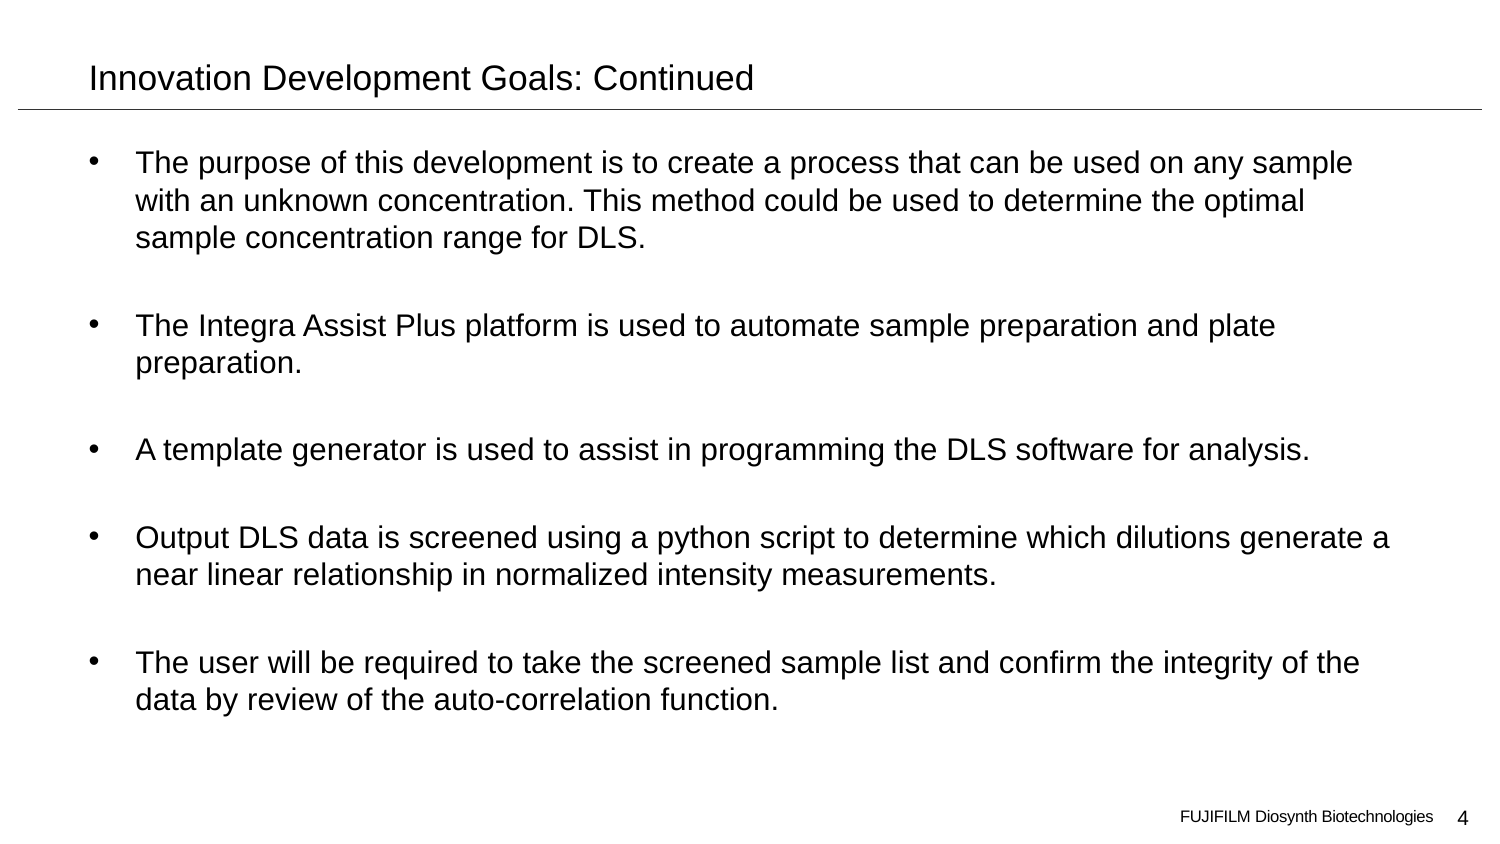

# Innovation Development Goals: Continued
The purpose of this development is to create a process that can be used on any sample with an unknown concentration. This method could be used to determine the optimal sample concentration range for DLS.

The Integra Assist Plus platform is used to automate sample preparation and plate preparation.

A template generator is used to assist in programming the DLS software for analysis.

Output DLS data is screened using a python script to determine which dilutions generate a near linear relationship in normalized intensity measurements.

The user will be required to take the screened sample list and confirm the integrity of the data by review of the auto-correlation function.

4